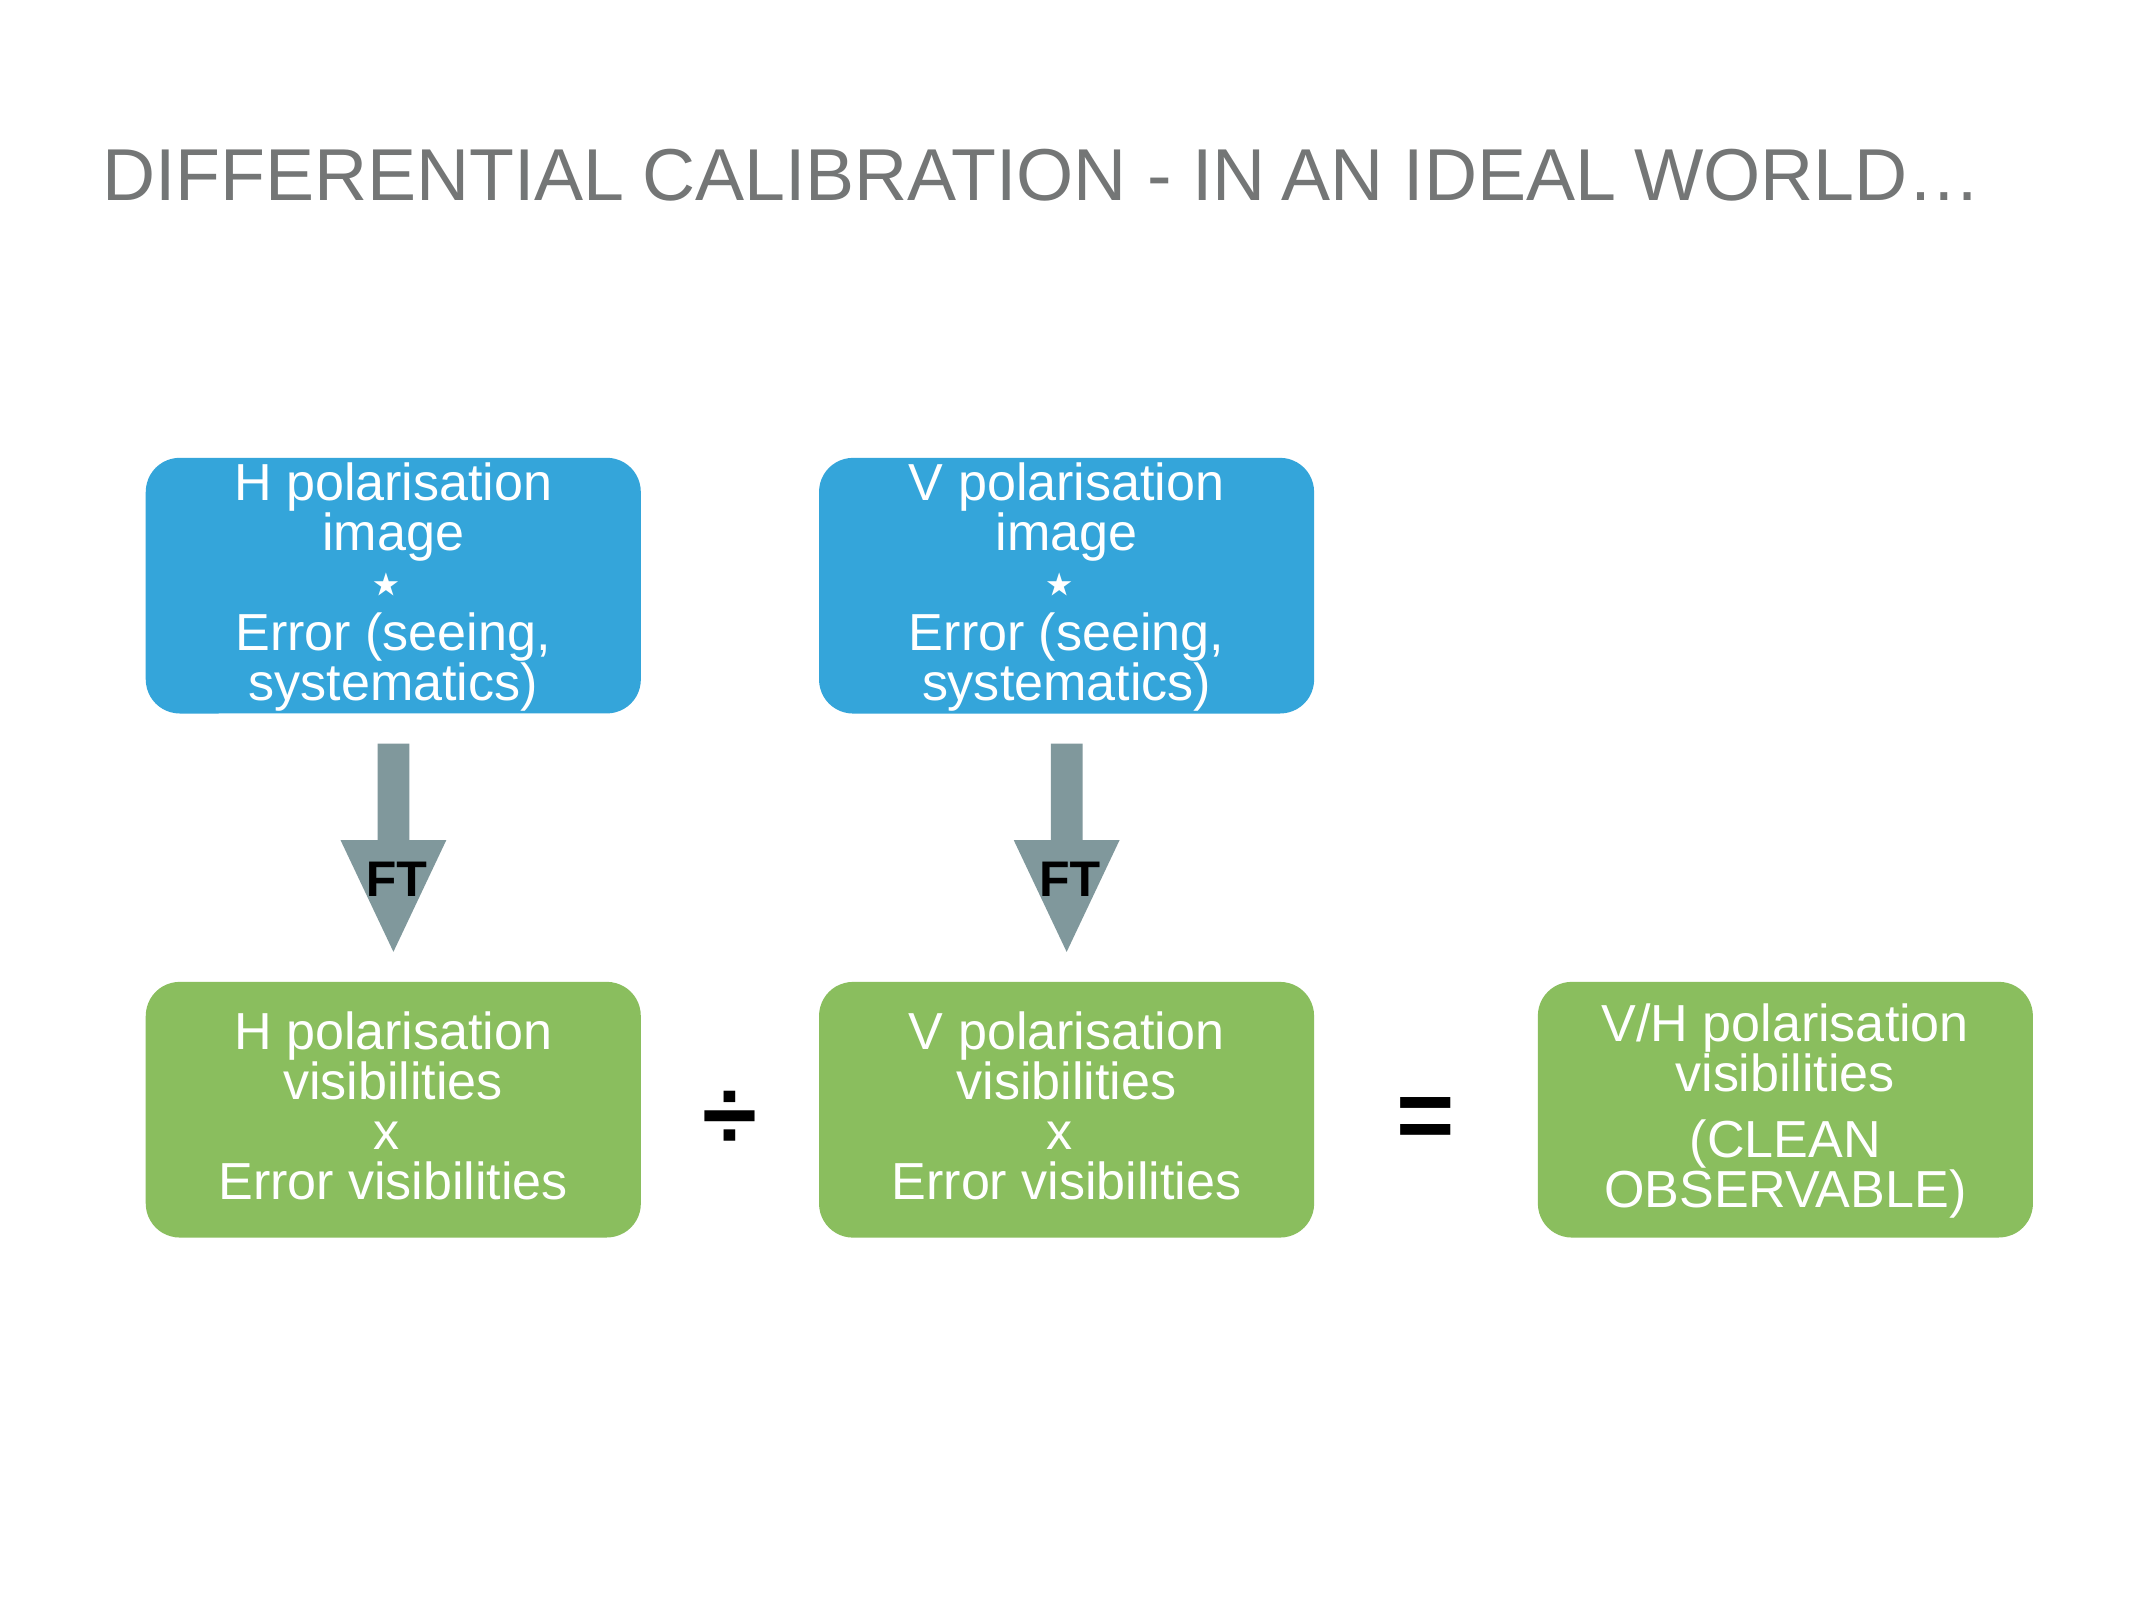

# Differential calibration - in an ideal world…

H polarisation image
⭑
Error (seeing, systematics)
V polarisation image
⭑
Error (seeing, systematics)

FT
FT
H polarisation visibilities
x
Error visibilities
V/H polarisation visibilities
(CLEAN OBSERVABLE)
V polarisation visibilities
x
Error visibilities
÷
=